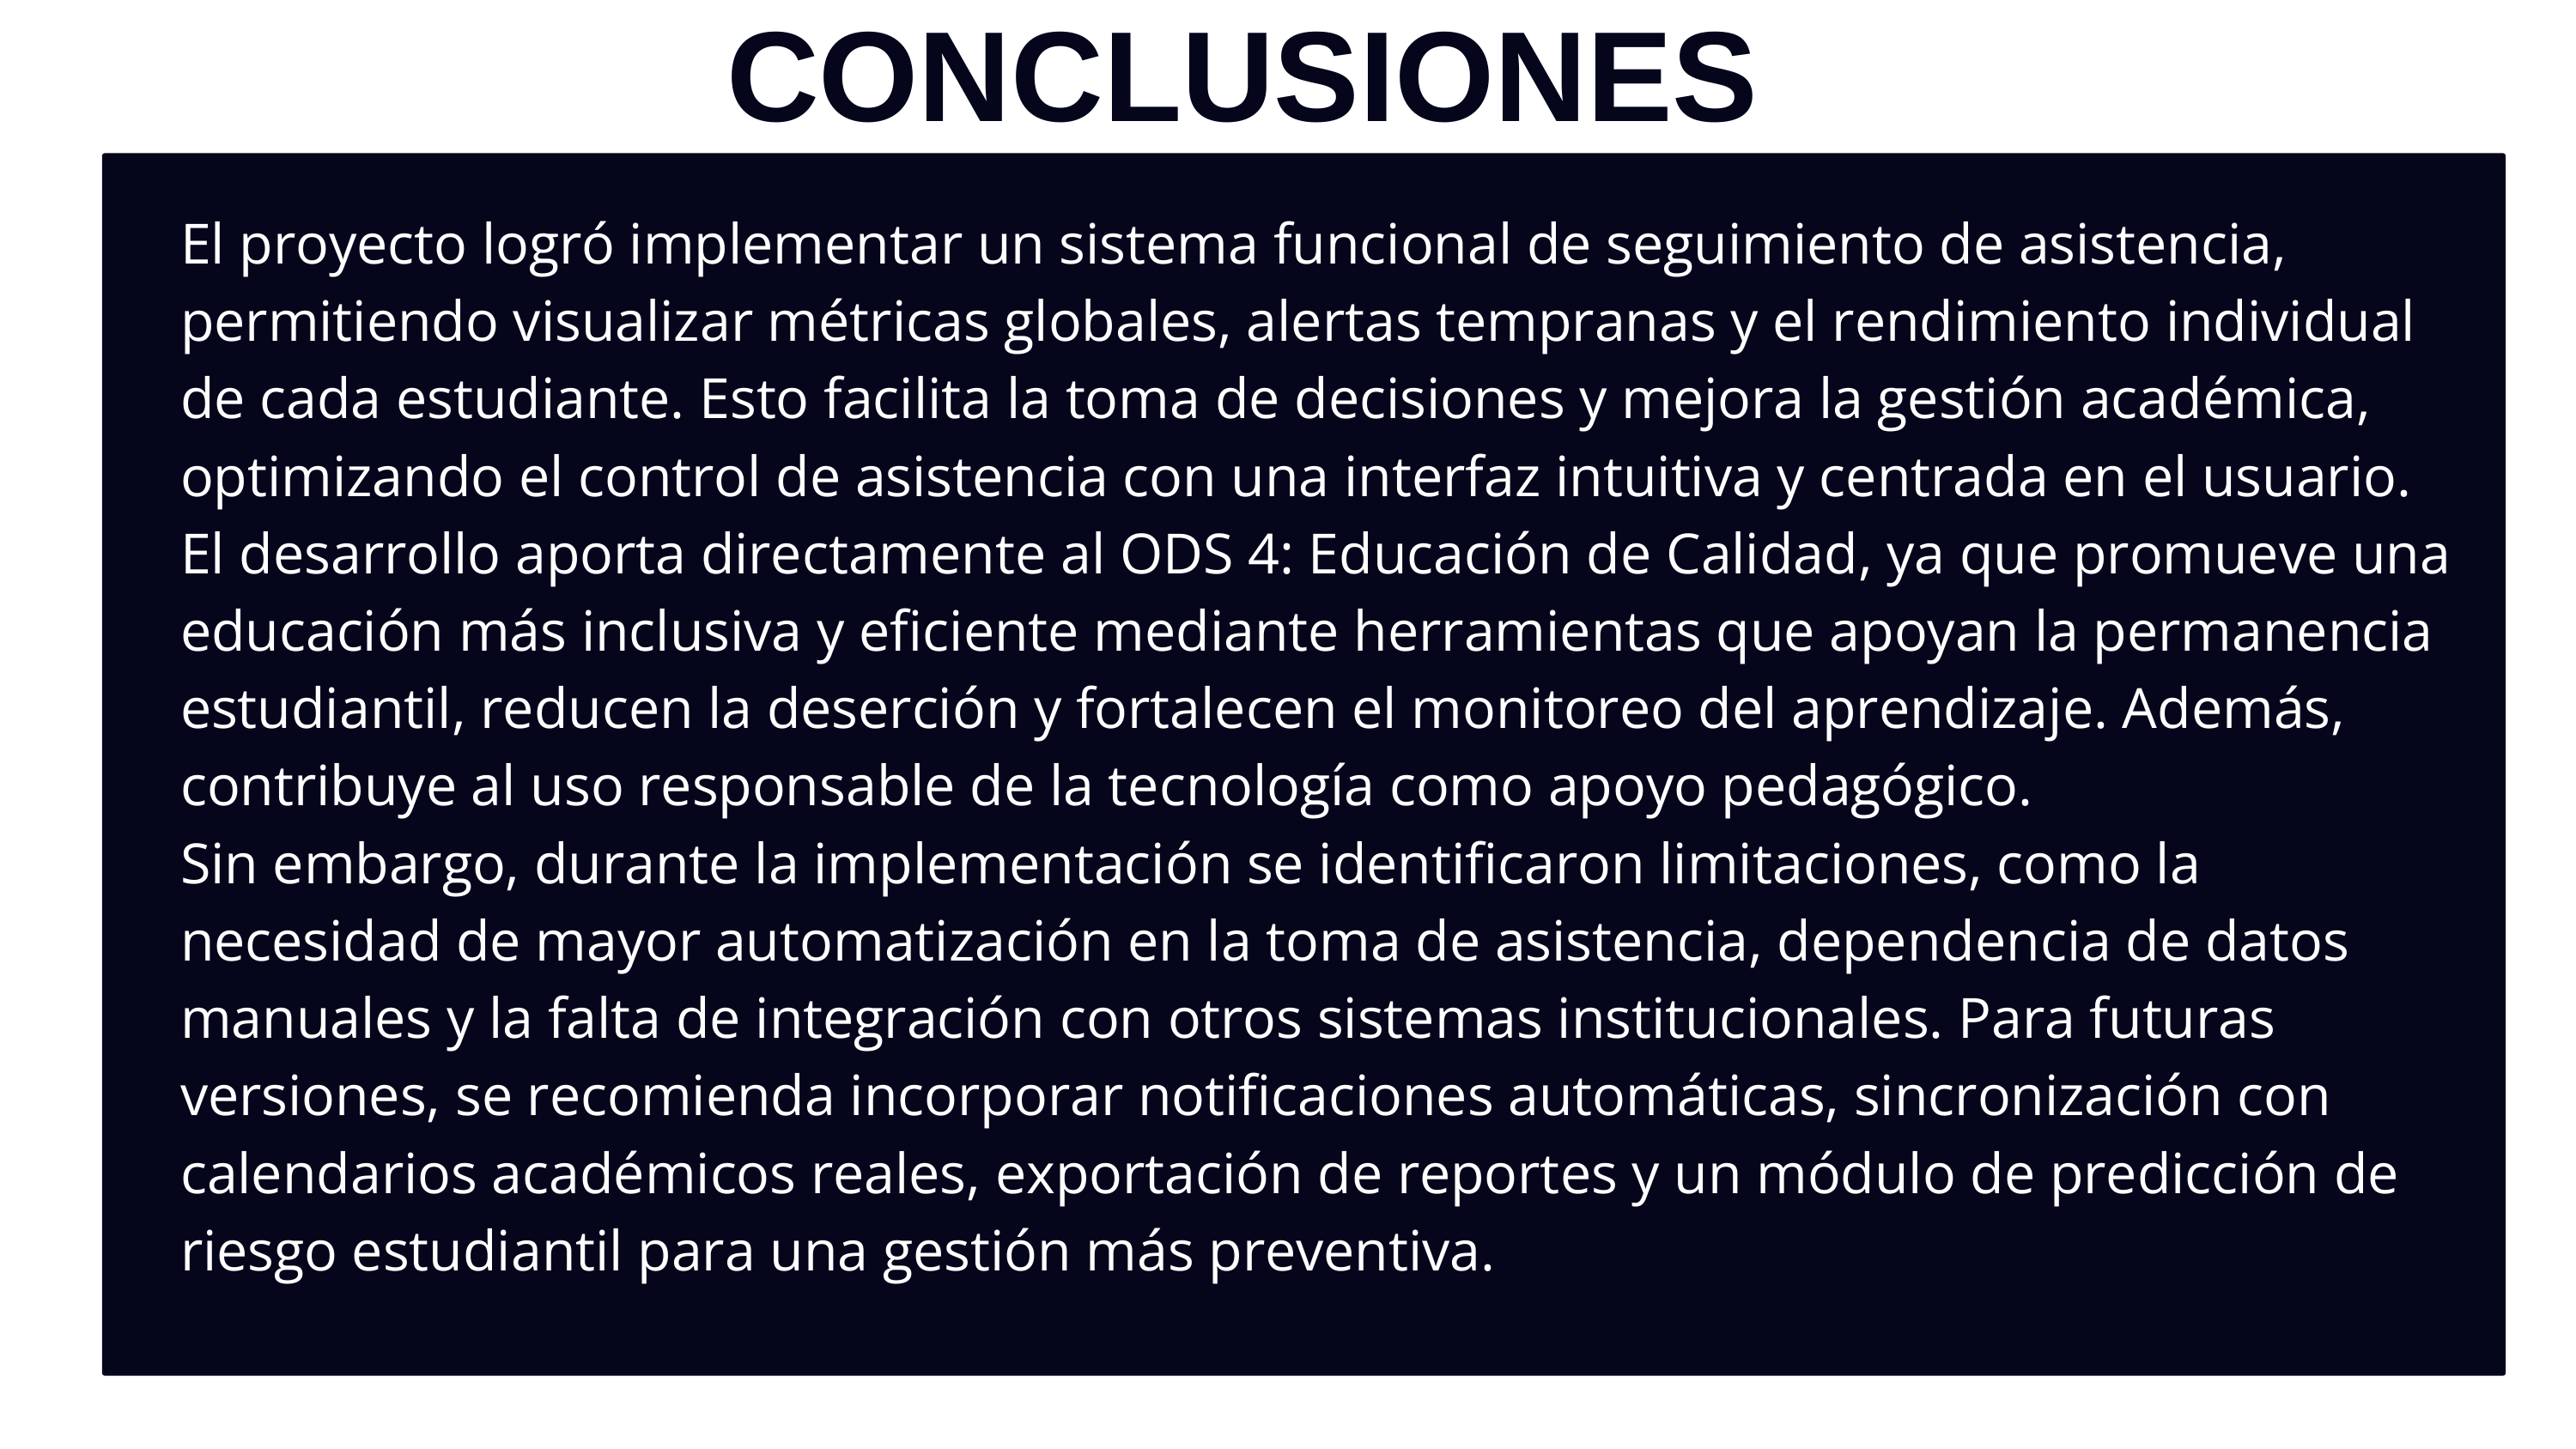

CONCLUSIONES

El proyecto logró implementar un sistema funcional de seguimiento de asistencia, permitiendo visualizar métricas globales, alertas tempranas y el rendimiento individual de cada estudiante. Esto facilita la toma de decisiones y mejora la gestión académica, optimizando el control de asistencia con una interfaz intuitiva y centrada en el usuario.
El desarrollo aporta directamente al ODS 4: Educación de Calidad, ya que promueve una educación más inclusiva y eficiente mediante herramientas que apoyan la permanencia estudiantil, reducen la deserción y fortalecen el monitoreo del aprendizaje. Además, contribuye al uso responsable de la tecnología como apoyo pedagógico.
Sin embargo, durante la implementación se identificaron limitaciones, como la necesidad de mayor automatización en la toma de asistencia, dependencia de datos manuales y la falta de integración con otros sistemas institucionales. Para futuras versiones, se recomienda incorporar notificaciones automáticas, sincronización con calendarios académicos reales, exportación de reportes y un módulo de predicción de riesgo estudiantil para una gestión más preventiva.